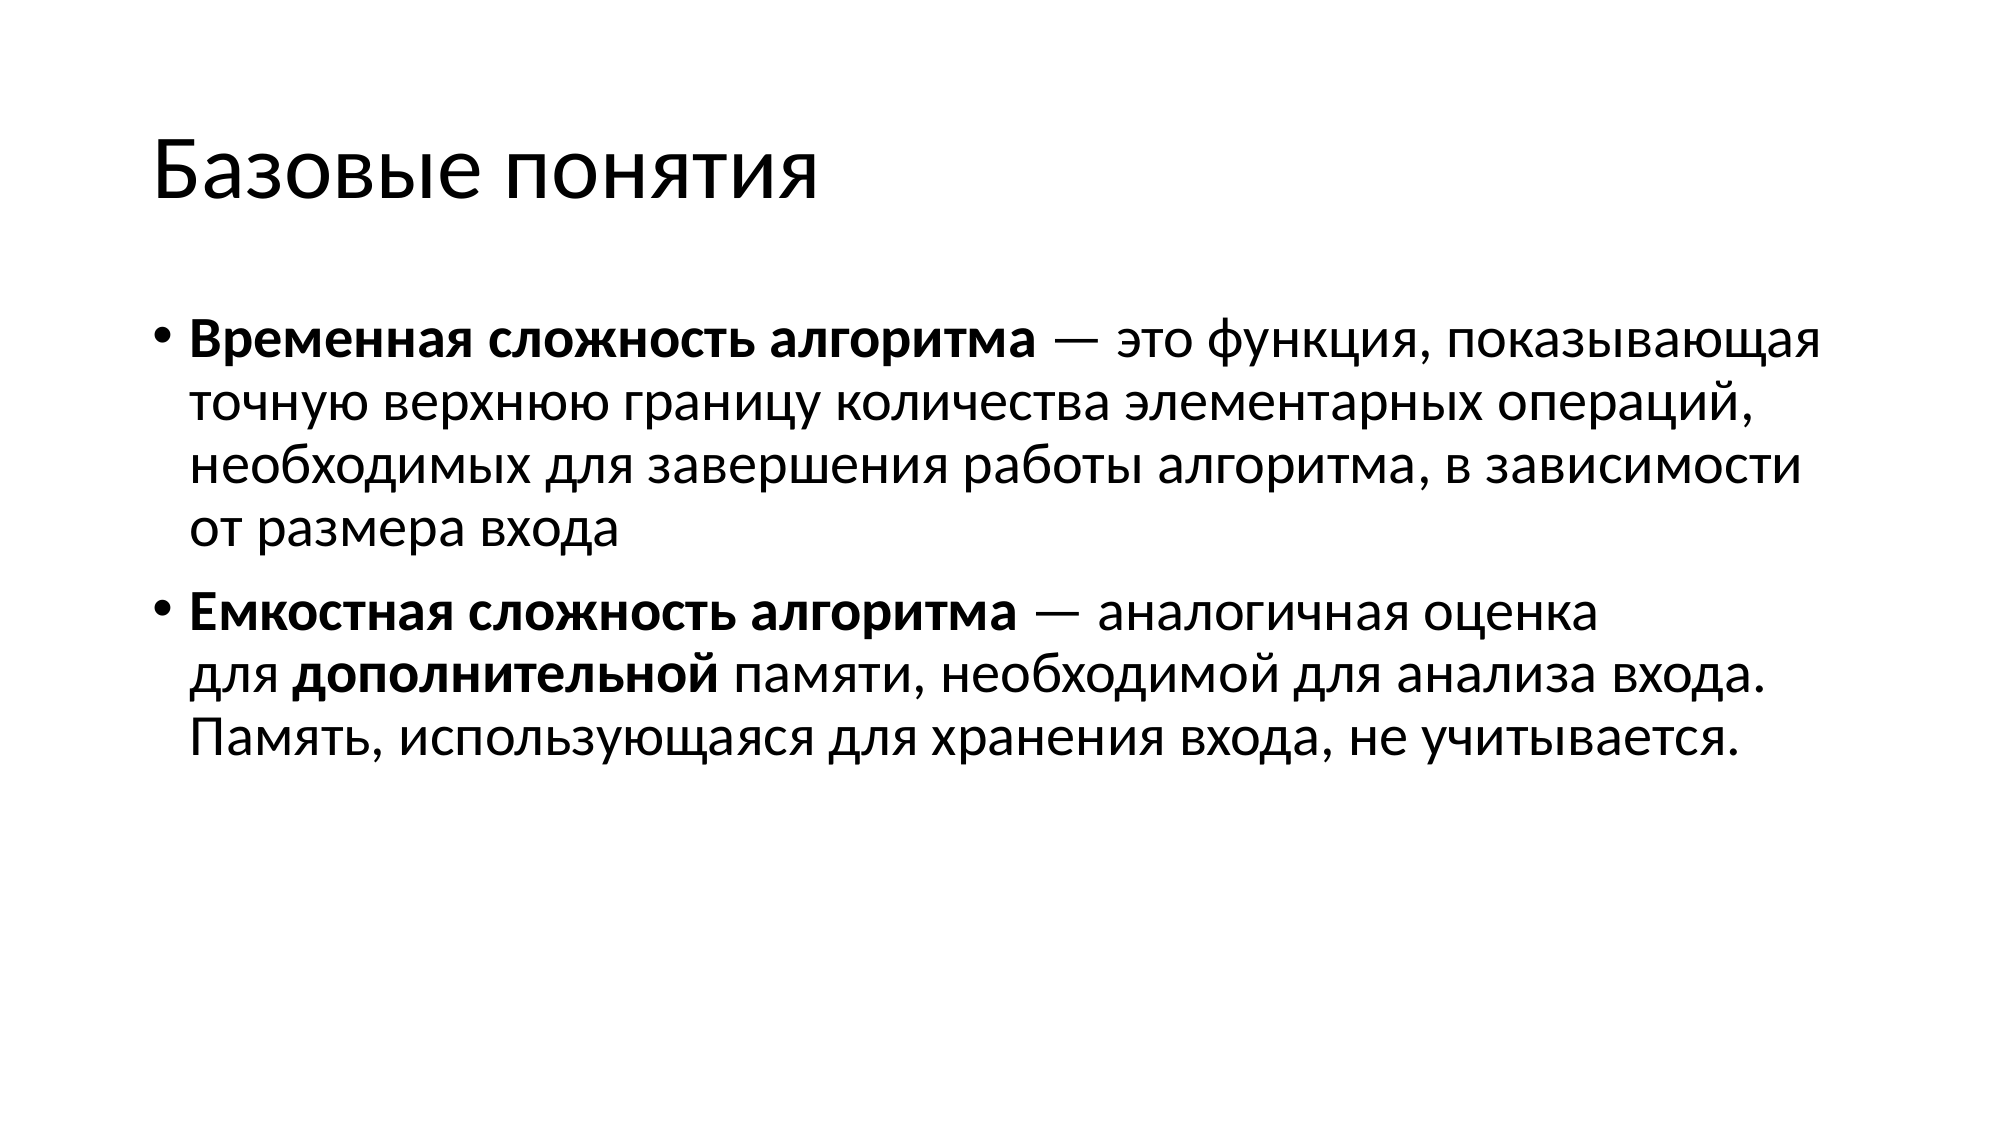

# Базовые понятия
Временная сложность алгоритма — это функция, показывающая точную верхнюю границу количества элементарных операций, необходимых для завершения работы алгоритма, в зависимости от размера входа
Емкостная сложность алгоритма — аналогичная оценка для дополнительной памяти, необходимой для анализа входа. Память, использующаяся для хранения входа, не учитывается.